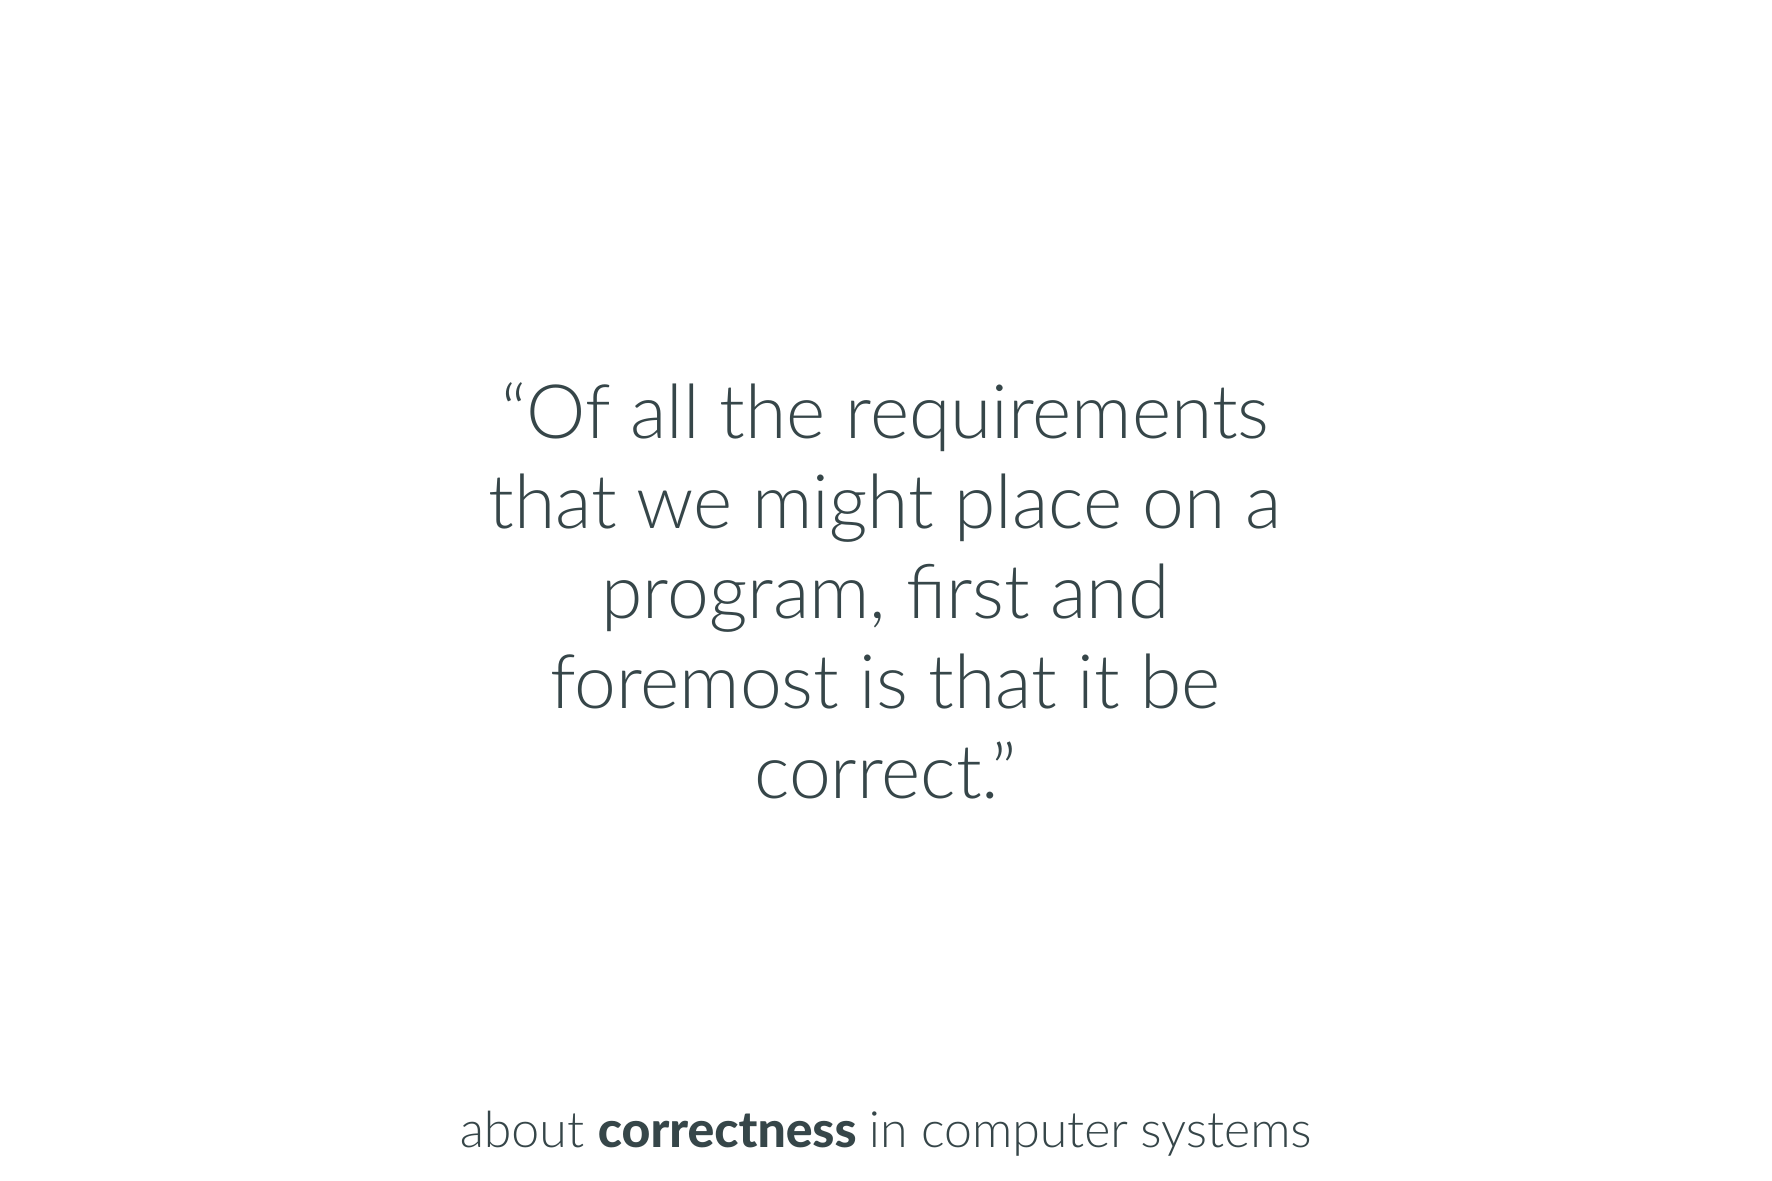

“Of all the requirements that we might place on a program, first and foremost is that it be correct.”
about correctness in computer systems